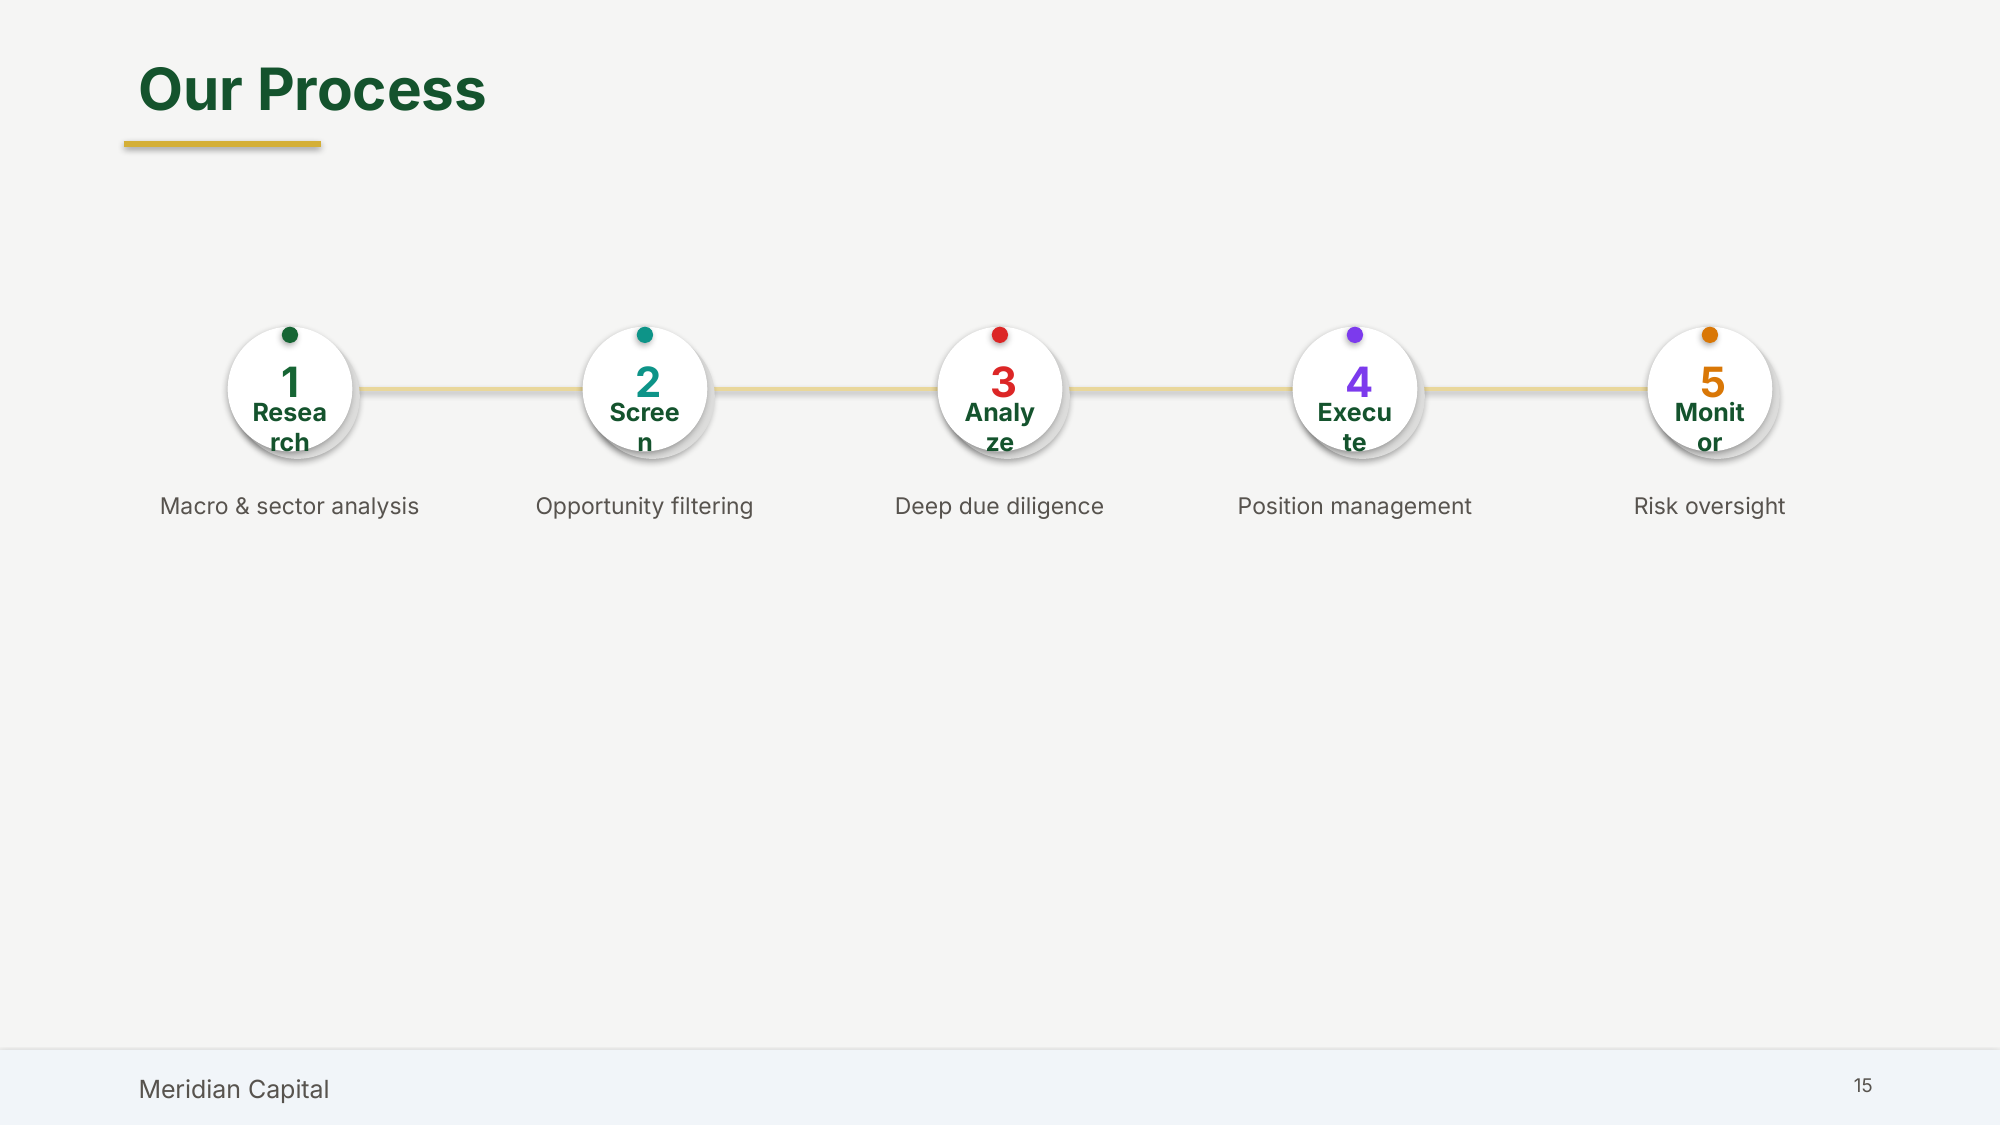

Our Process

1
2
3
4
5
Research
Screen
Analyze
Execute
Monitor
Macro & sector analysis
Opportunity filtering
Deep due diligence
Position management
Risk oversight

Meridian Capital
15